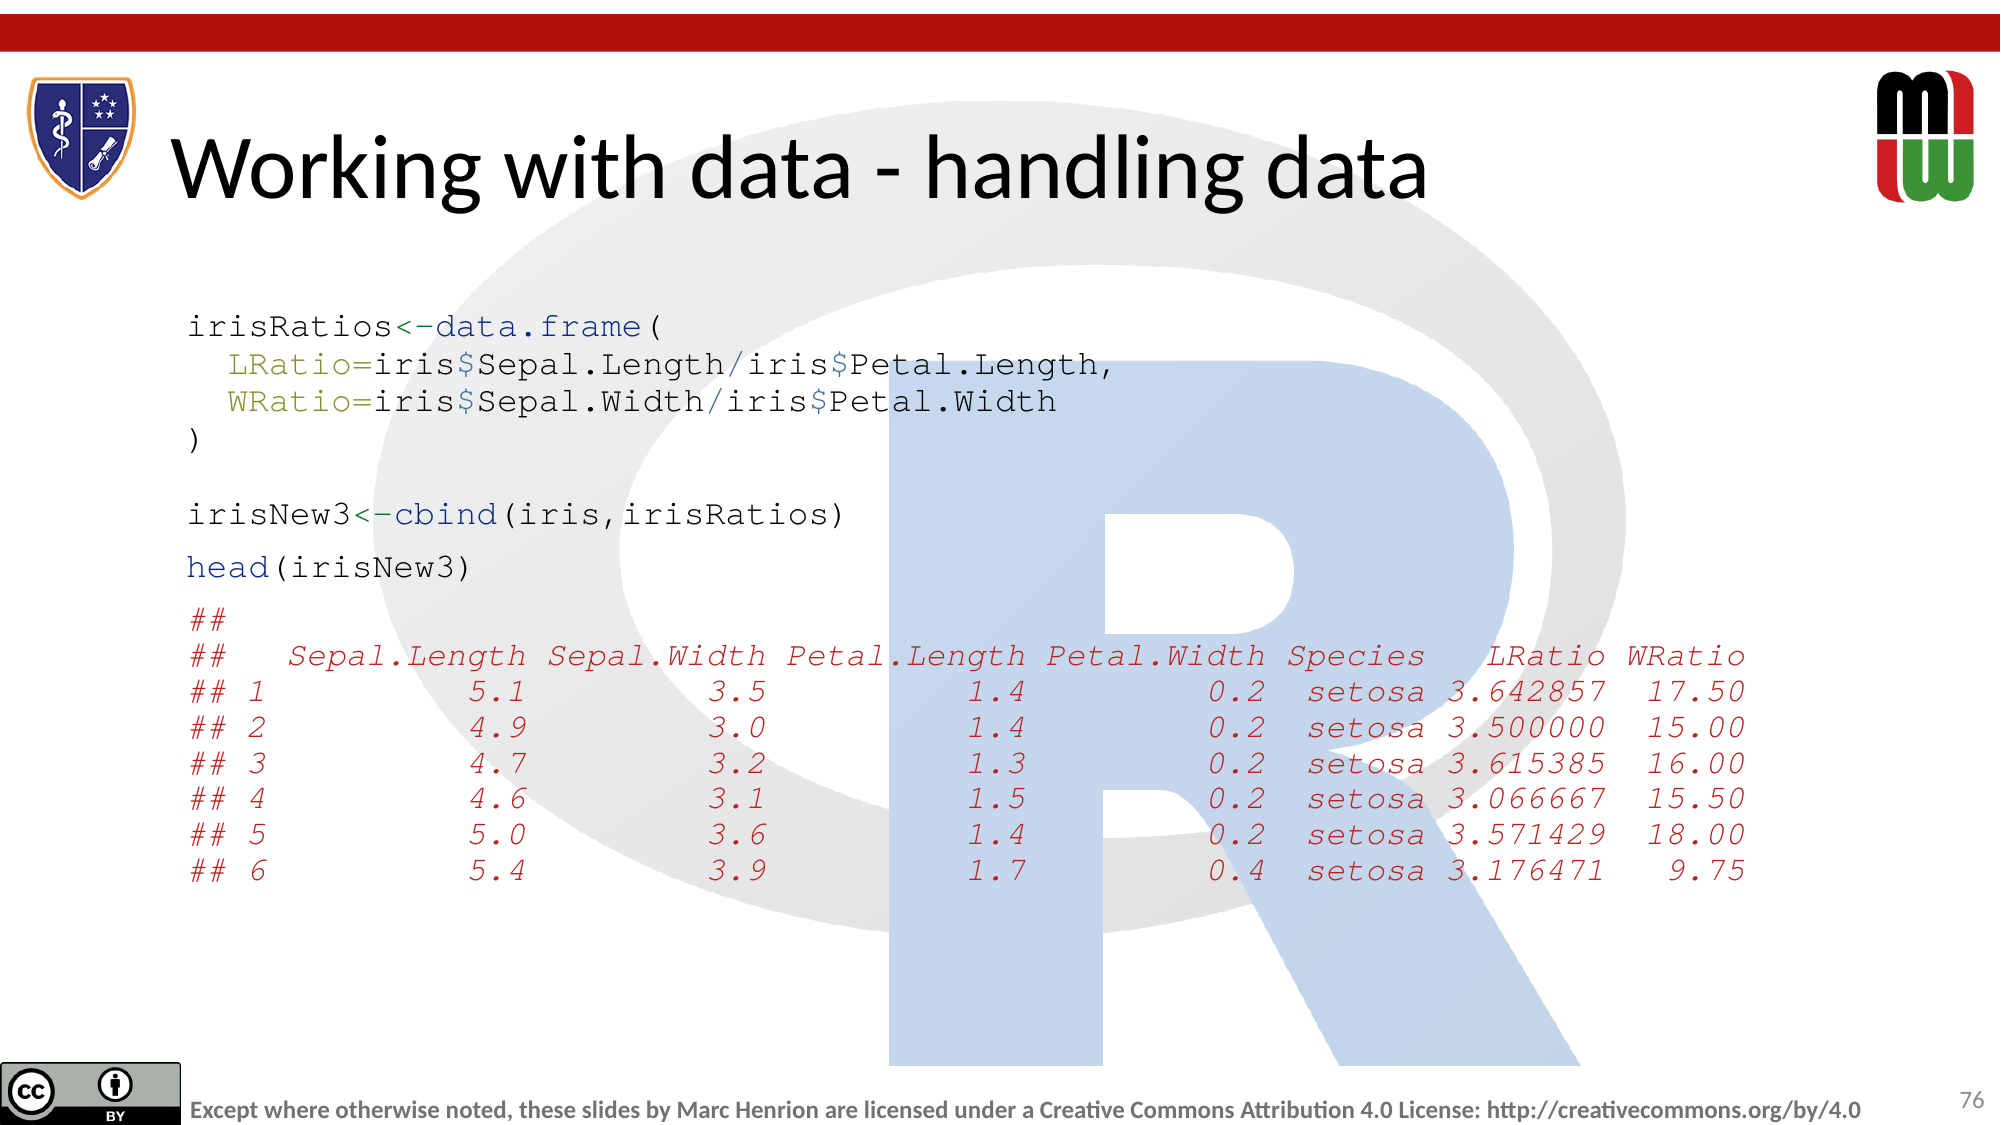

# Working with data - handling data
irisRatios<-data.frame(
  LRatio=iris$Sepal.Length/iris$Petal.Length,
  WRatio=iris$Sepal.Width/iris$Petal.Width
)
irisNew3<-cbind(iris,irisRatios)
head(irisNew3)
##
##   Sepal.Length Sepal.Width Petal.Length Petal.Width Species   LRatio WRatio
## 1          5.1         3.5          1.4         0.2  setosa 3.642857  17.50
## 2          4.9         3.0          1.4         0.2  setosa 3.500000  15.00
## 3          4.7         3.2          1.3         0.2  setosa 3.615385  16.00
## 4          4.6         3.1          1.5         0.2  setosa 3.066667  15.50
## 5          5.0         3.6          1.4         0.2  setosa 3.571429  18.00
## 6          5.4         3.9          1.7         0.4  setosa 3.176471   9.75
76